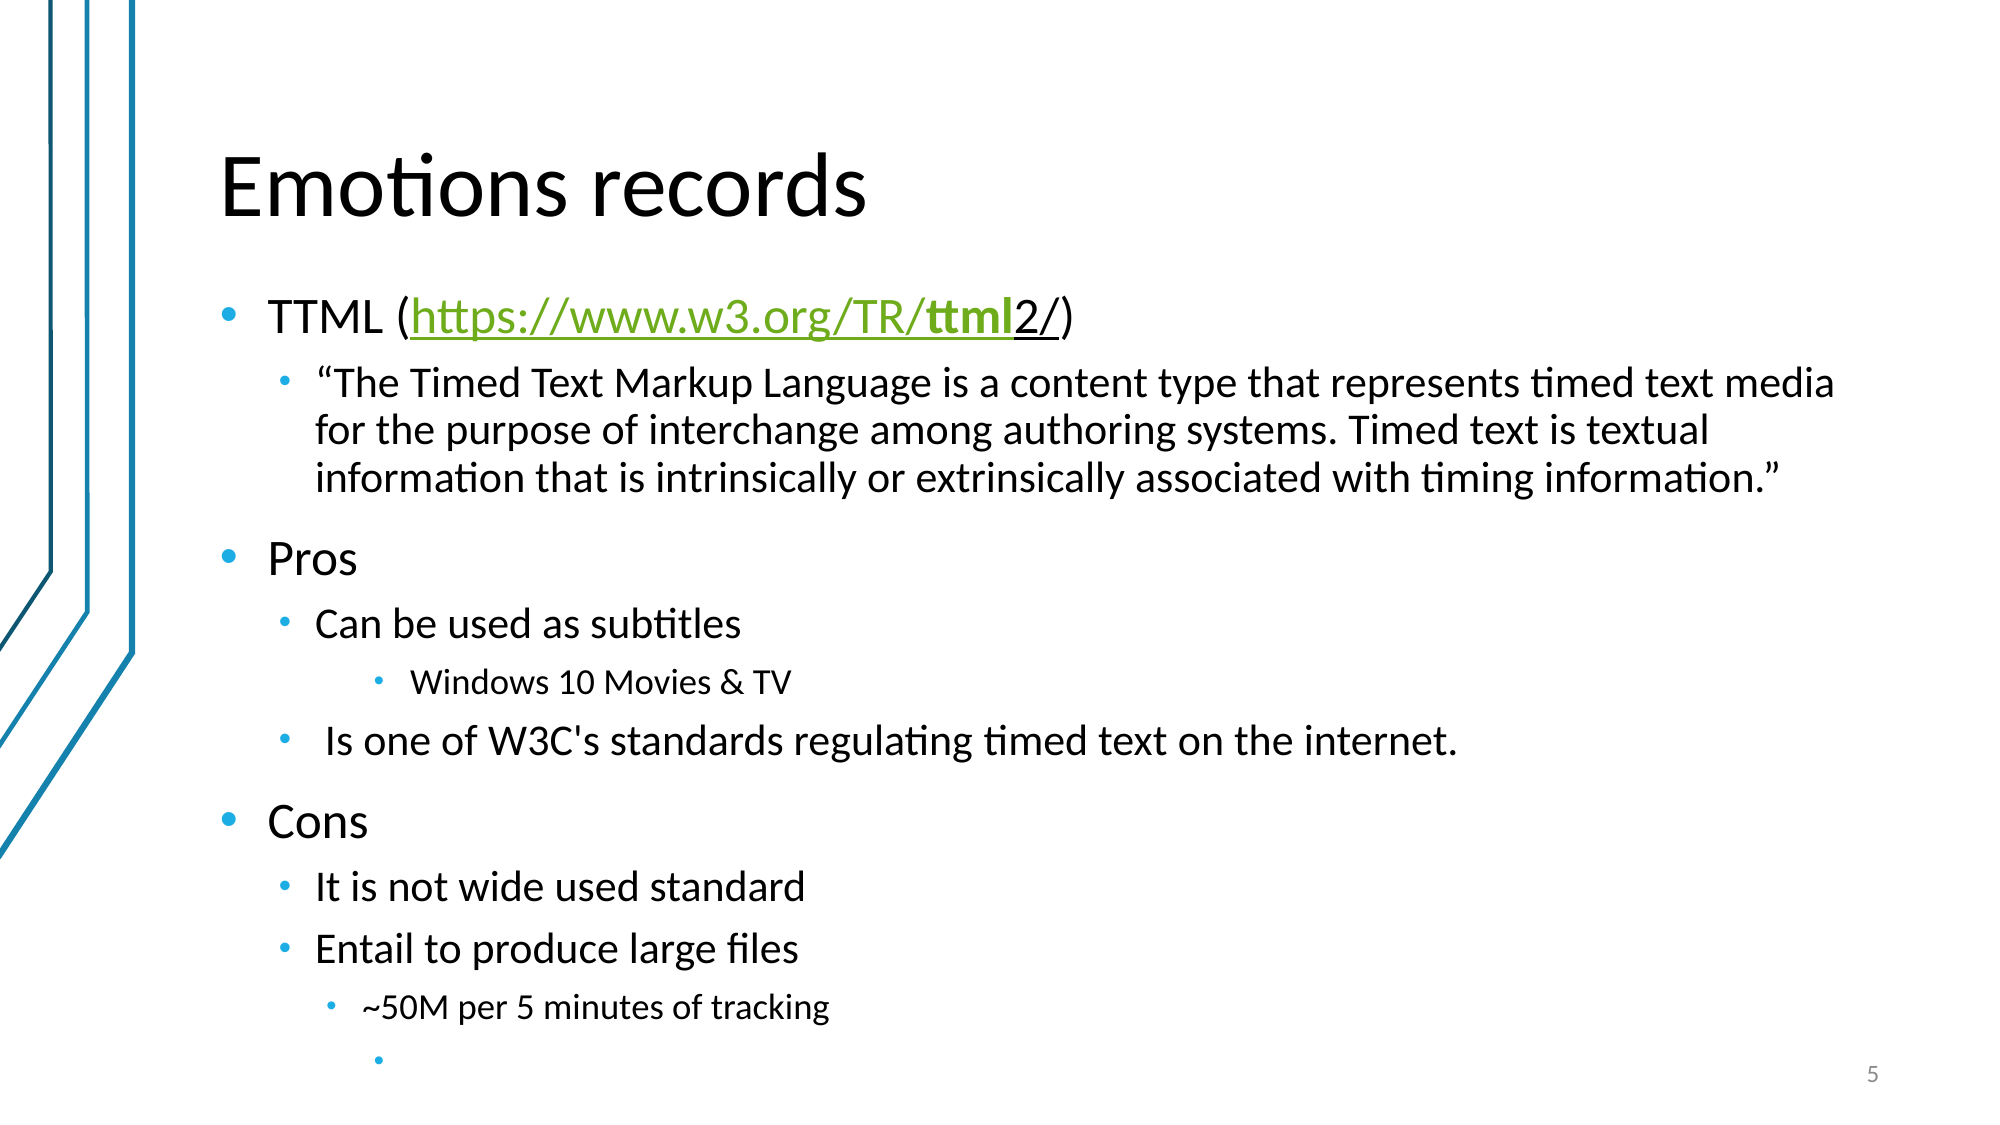

# Emotions records
TTML (https://www.w3.org/TR/ttml2/)
“The Timed Text Markup Language is a content type that represents timed text media for the purpose of interchange among authoring systems. Timed text is textual information that is intrinsically or extrinsically associated with timing information.”
Pros
Can be used as subtitles
Windows 10 Movies & TV
 Is one of W3C's standards regulating timed text on the internet.
Cons
It is not wide used standard
Entail to produce large files
~50M per 5 minutes of tracking

5